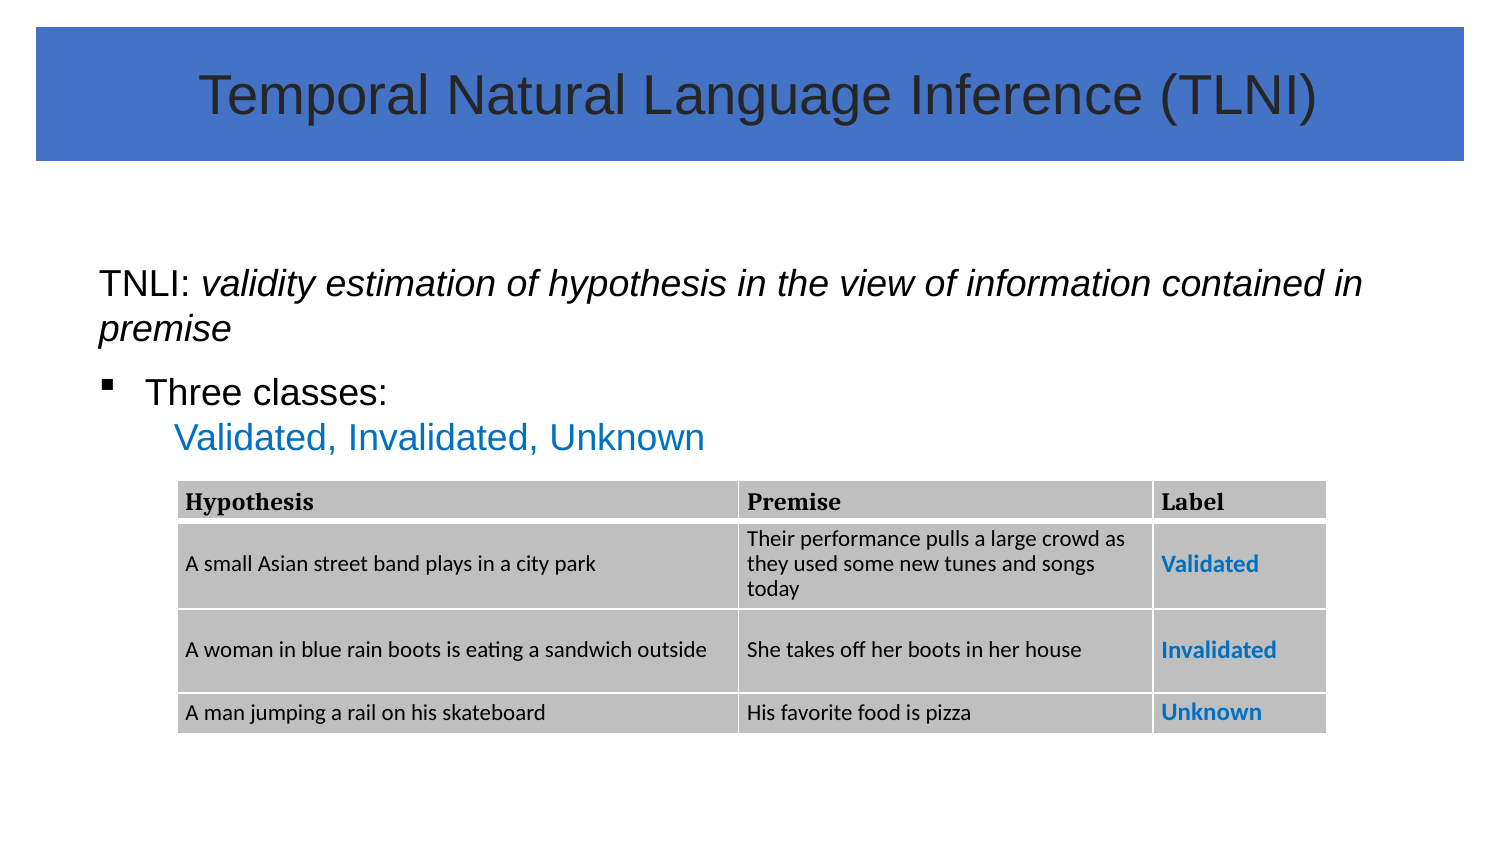

Temporal Natural Language Inference (TLNI)

TNLI: validity estimation of hypothesis in the view of information contained in premise
 Three classes:
Validated, Invalidated, Unknown
| Hypothesis | Premise | Label |
| --- | --- | --- |
| A small Asian street band plays in a city park | Their performance pulls a large crowd as they used some new tunes and songs today | Validated |
| A woman in blue rain boots is eating a sandwich outside | She takes off her boots in her house | Invalidated |
| A man jumping a rail on his skateboard | His favorite food is pizza | Unknown |